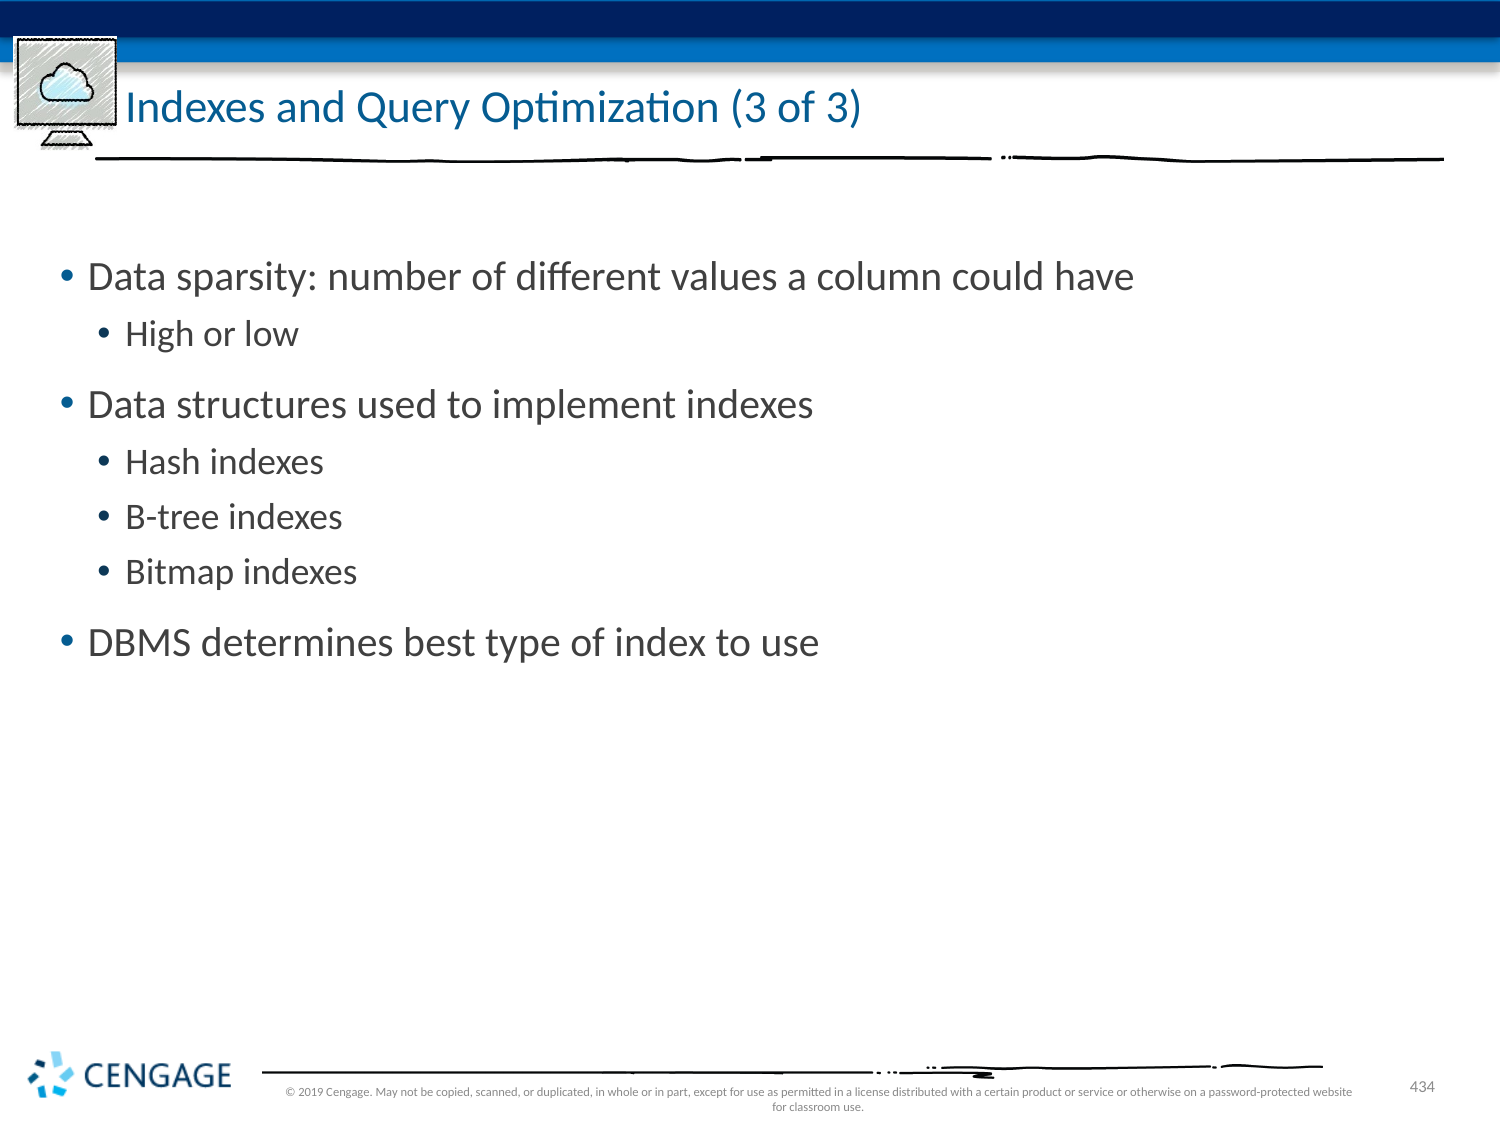

# Indexes and Query Optimization (3 of 3)
Data sparsity: number of different values a column could have
High or low
Data structures used to implement indexes
Hash indexes
B-tree indexes
Bitmap indexes
DBMS determines best type of index to use
© 2019 Cengage. May not be copied, scanned, or duplicated, in whole or in part, except for use as permitted in a license distributed with a certain product or service or otherwise on a password-protected website for classroom use.